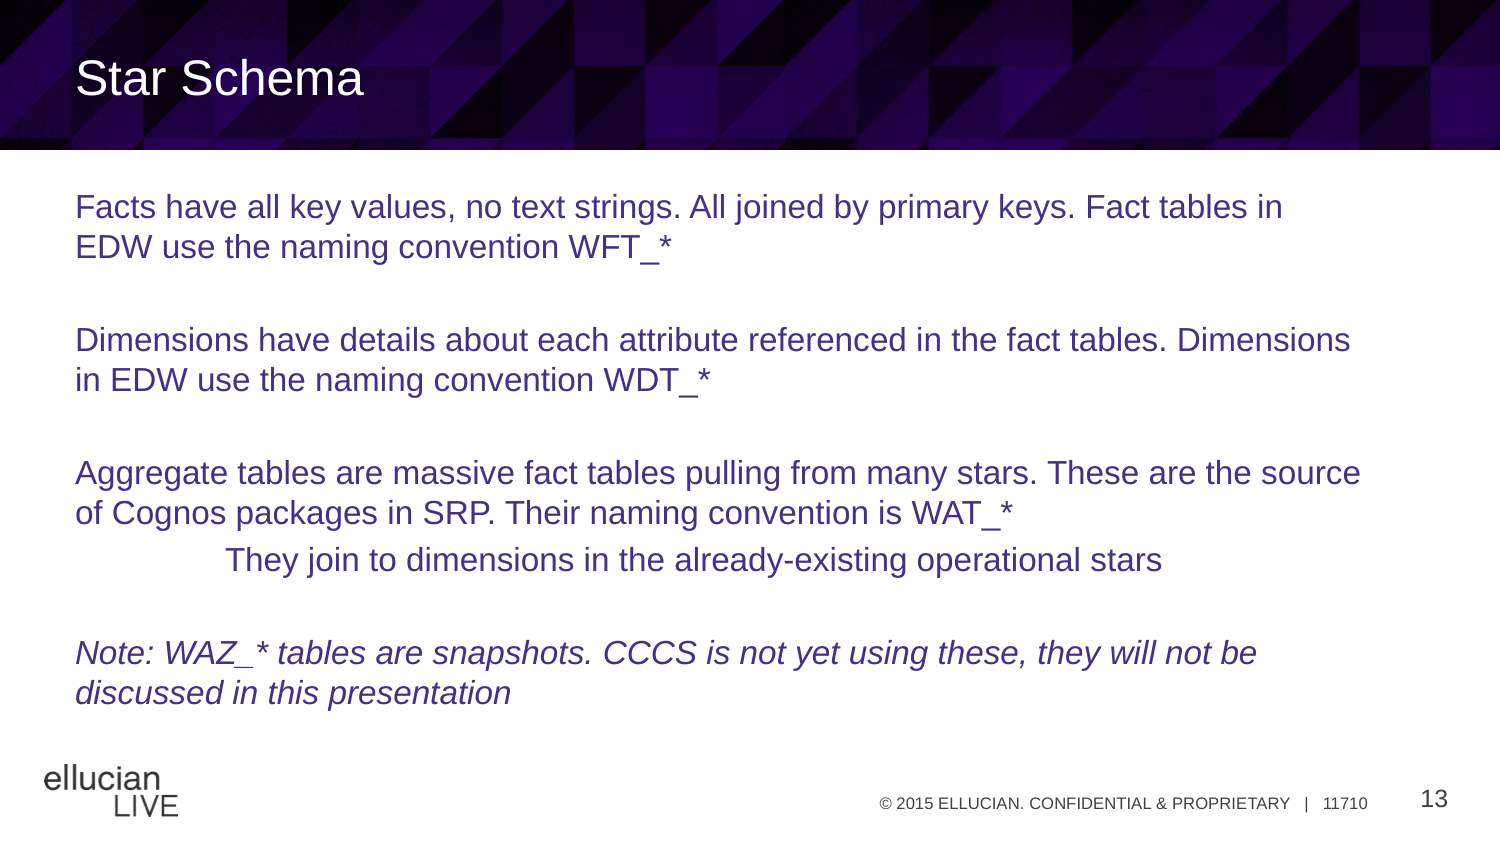

# Star Schema
Facts have all key values, no text strings. All joined by primary keys. Fact tables in EDW use the naming convention WFT_*

Dimensions have details about each attribute referenced in the fact tables. Dimensions in EDW use the naming convention WDT_*

Aggregate tables are massive fact tables pulling from many stars. These are the source of Cognos packages in SRP. Their naming convention is WAT_*
	They join to dimensions in the already-existing operational stars

Note: WAZ_* tables are snapshots. CCCS is not yet using these, they will not be discussed in this presentation